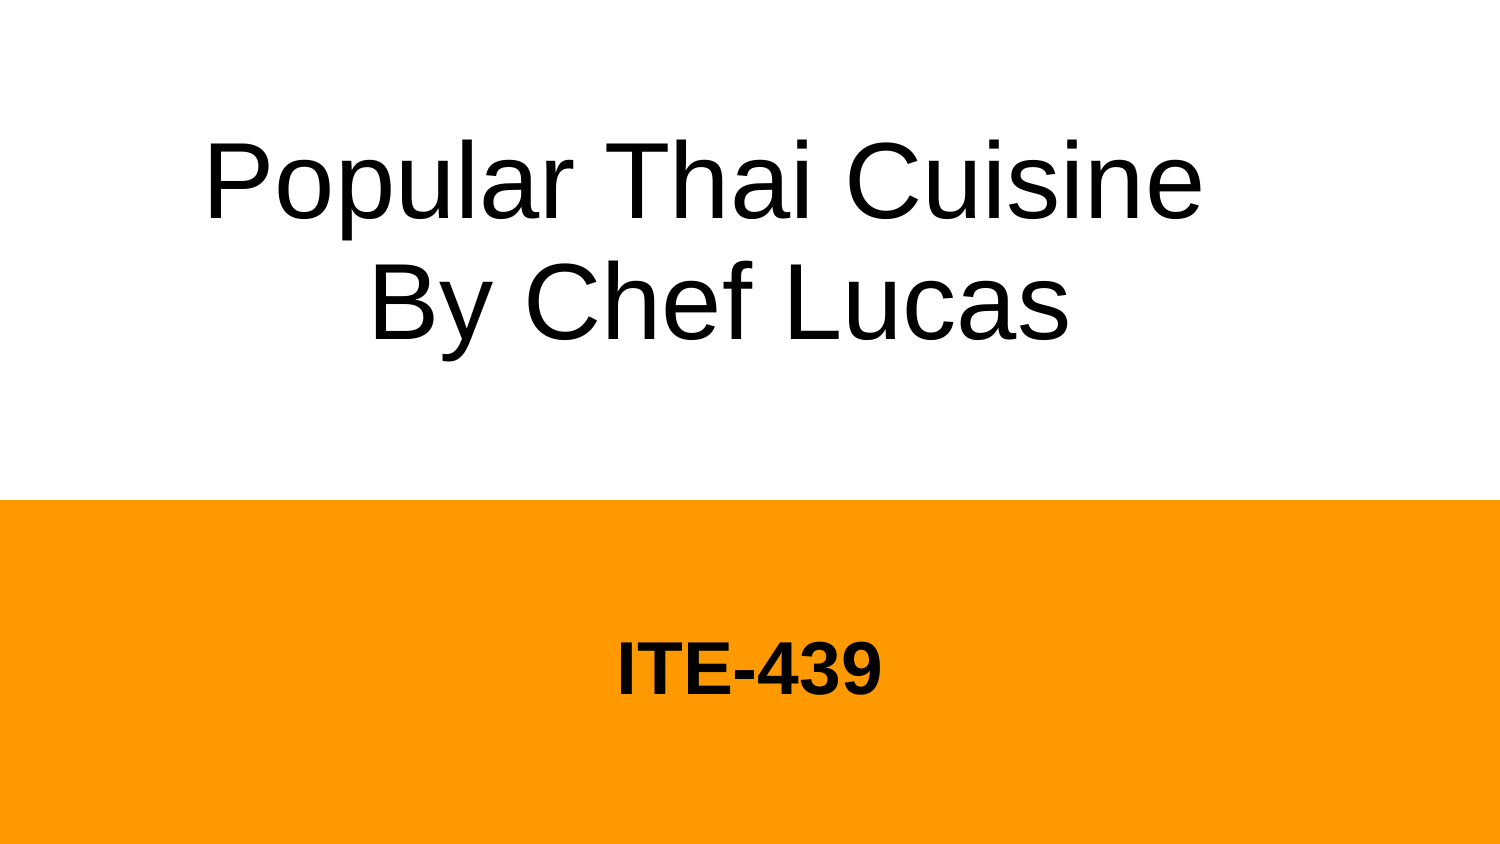

# Popular Thai Cuisine
By Chef Lucas

ITE-439